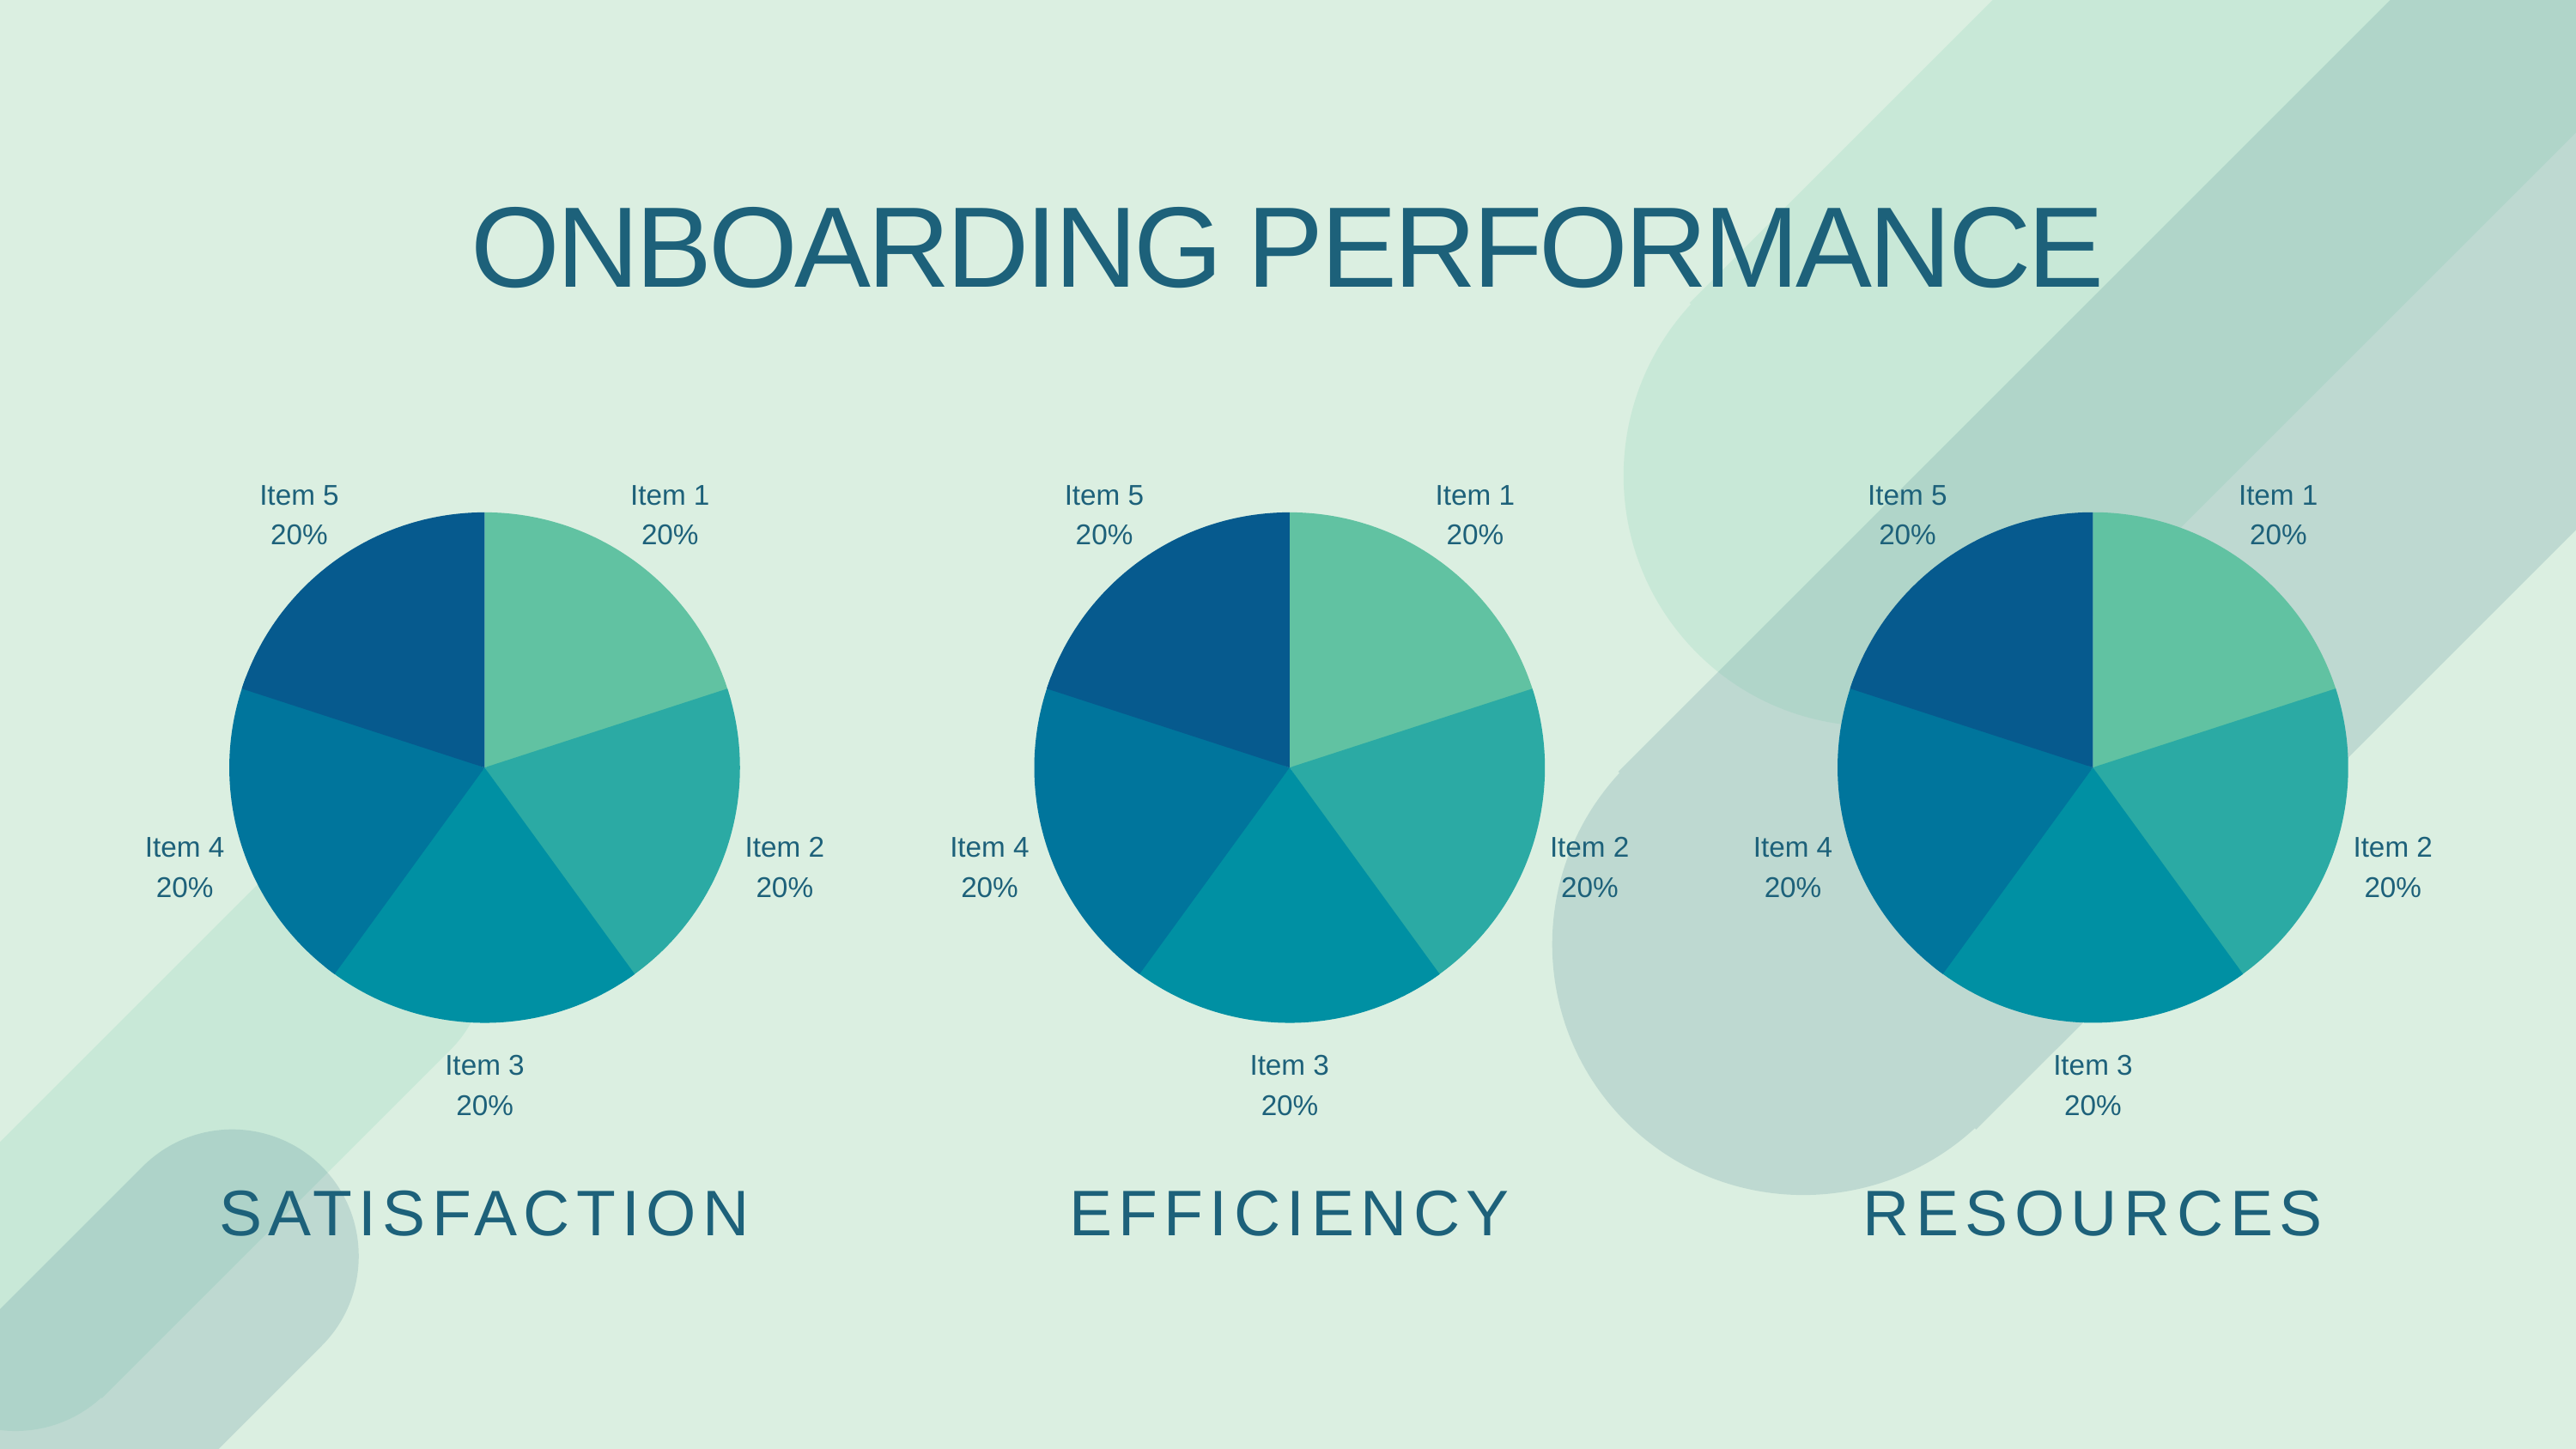

ONBOARDING PERFORMANCE
Item 5
20%
Item 1
20%

Item 4
20%
Item 2
20%
Item 3
20%
Item 5
20%
Item 1
20%

Item 4
20%
Item 2
20%
Item 3
20%
Item 5
20%
Item 1
20%

Item 4
20%
Item 2
20%
Item 3
20%

SATISFACTION
EFFICIENCY
RESOURCES